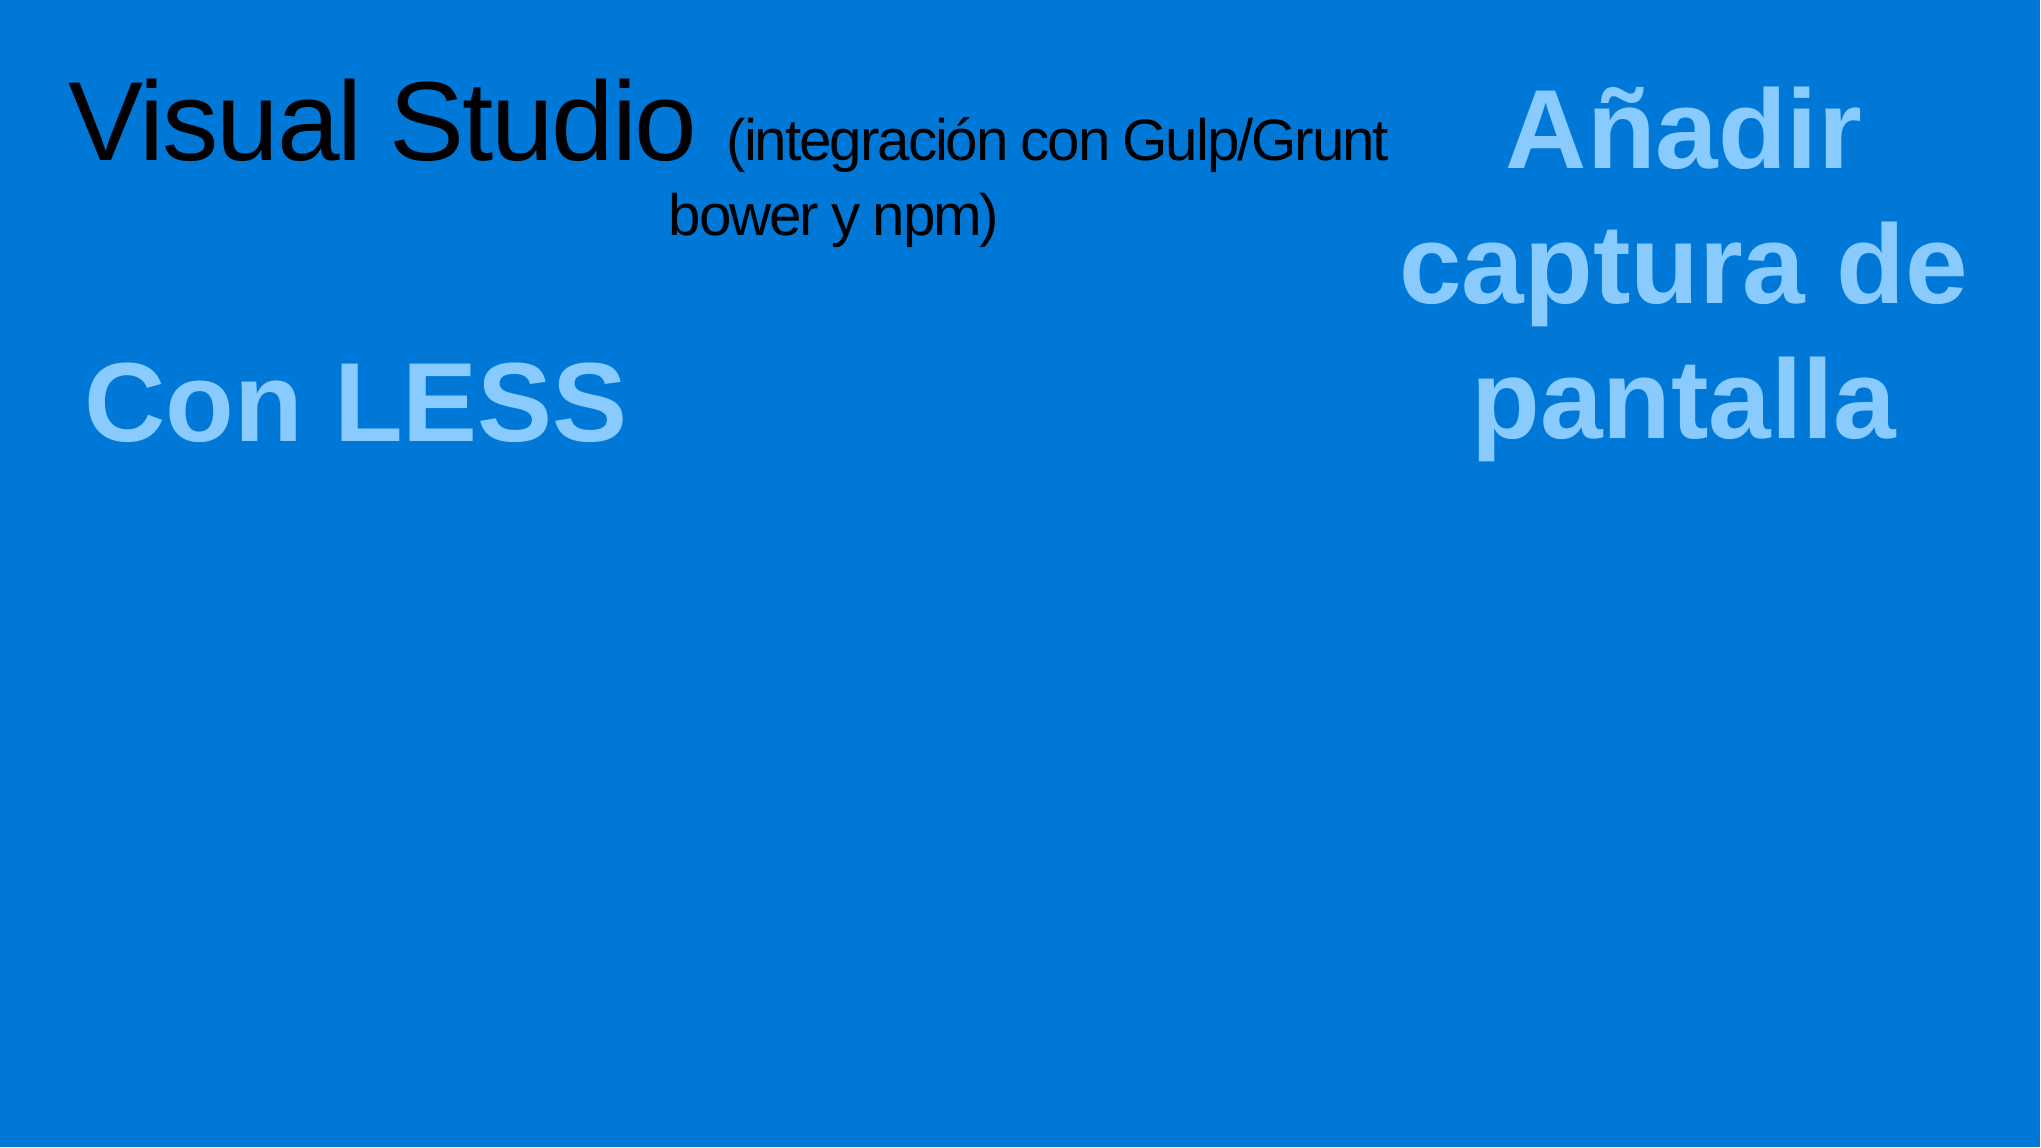

# Visual Studio (integración con Gulp/Grunt bower y npm)
Añadir captura de pantalla
Con LESS